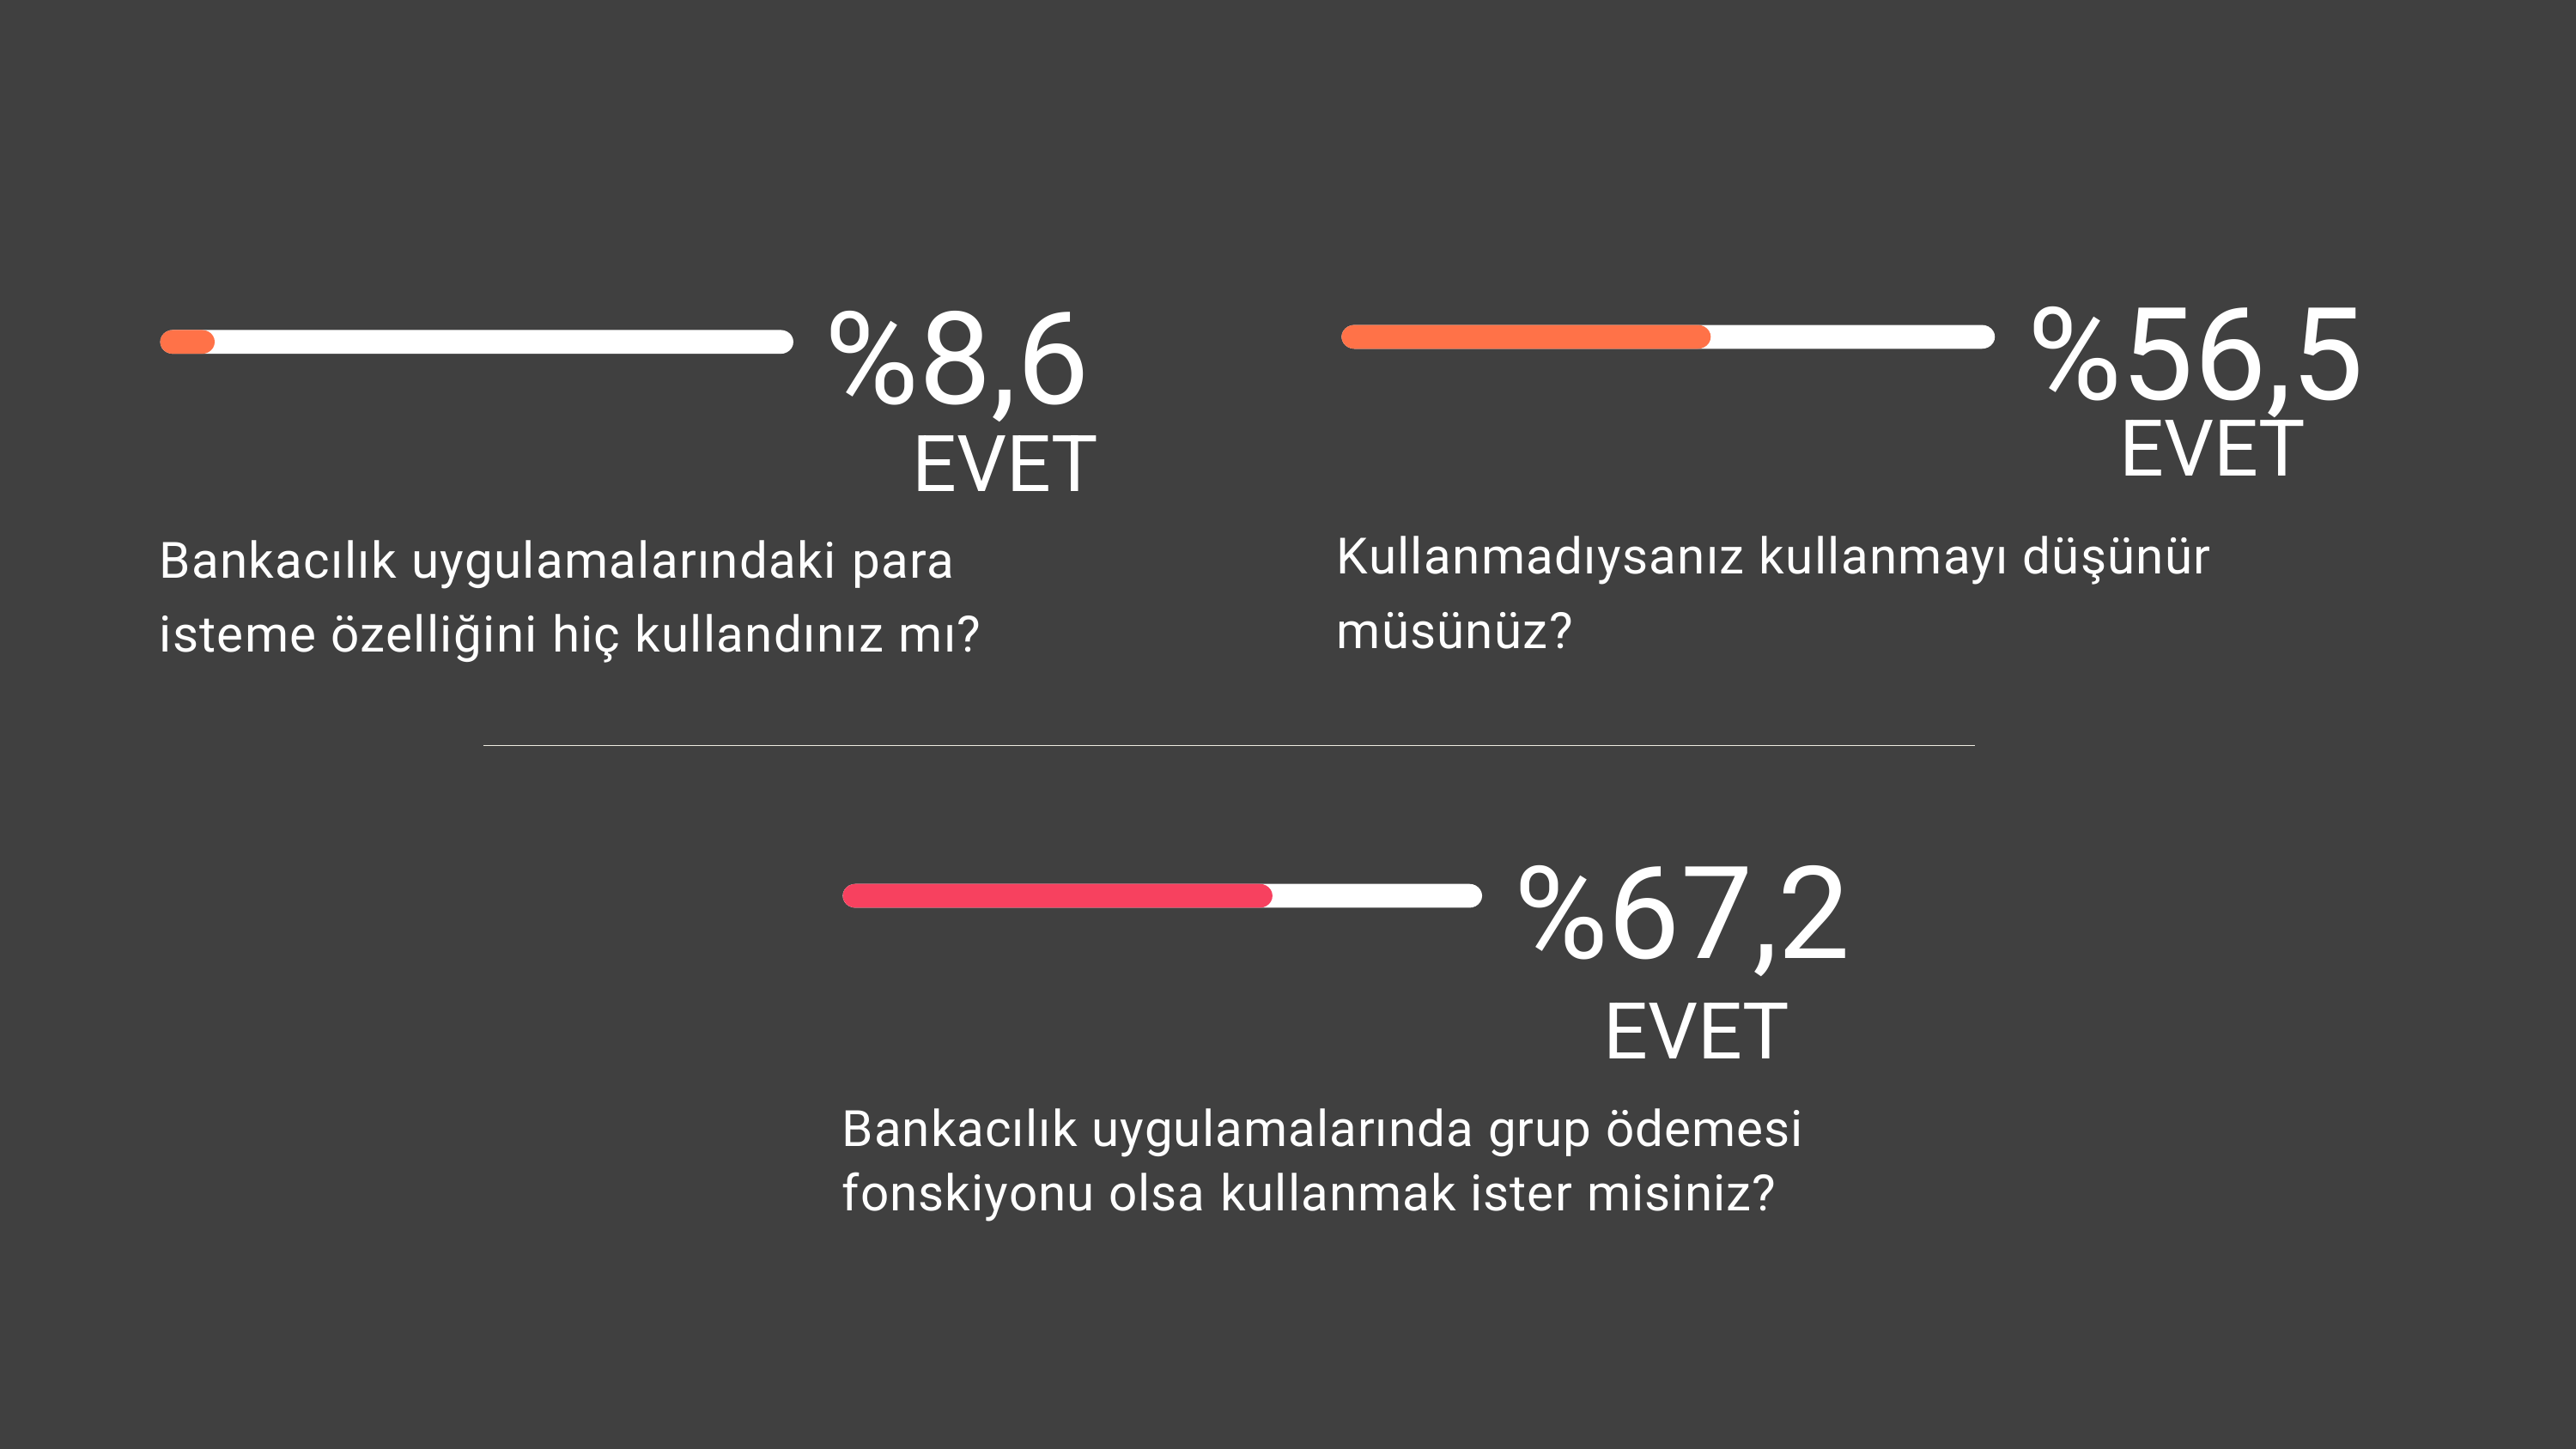

%56,5

%8,6

EVET
EVET
Kullanmadıysanız kullanmayı düşünür müsünüz?
Bankacılık uygulamalarındaki para isteme özelliğini hiç kullandınız mı?
%67,2

EVET
Bankacılık uygulamalarında grup ödemesi fonskiyonu olsa kullanmak ister misiniz?